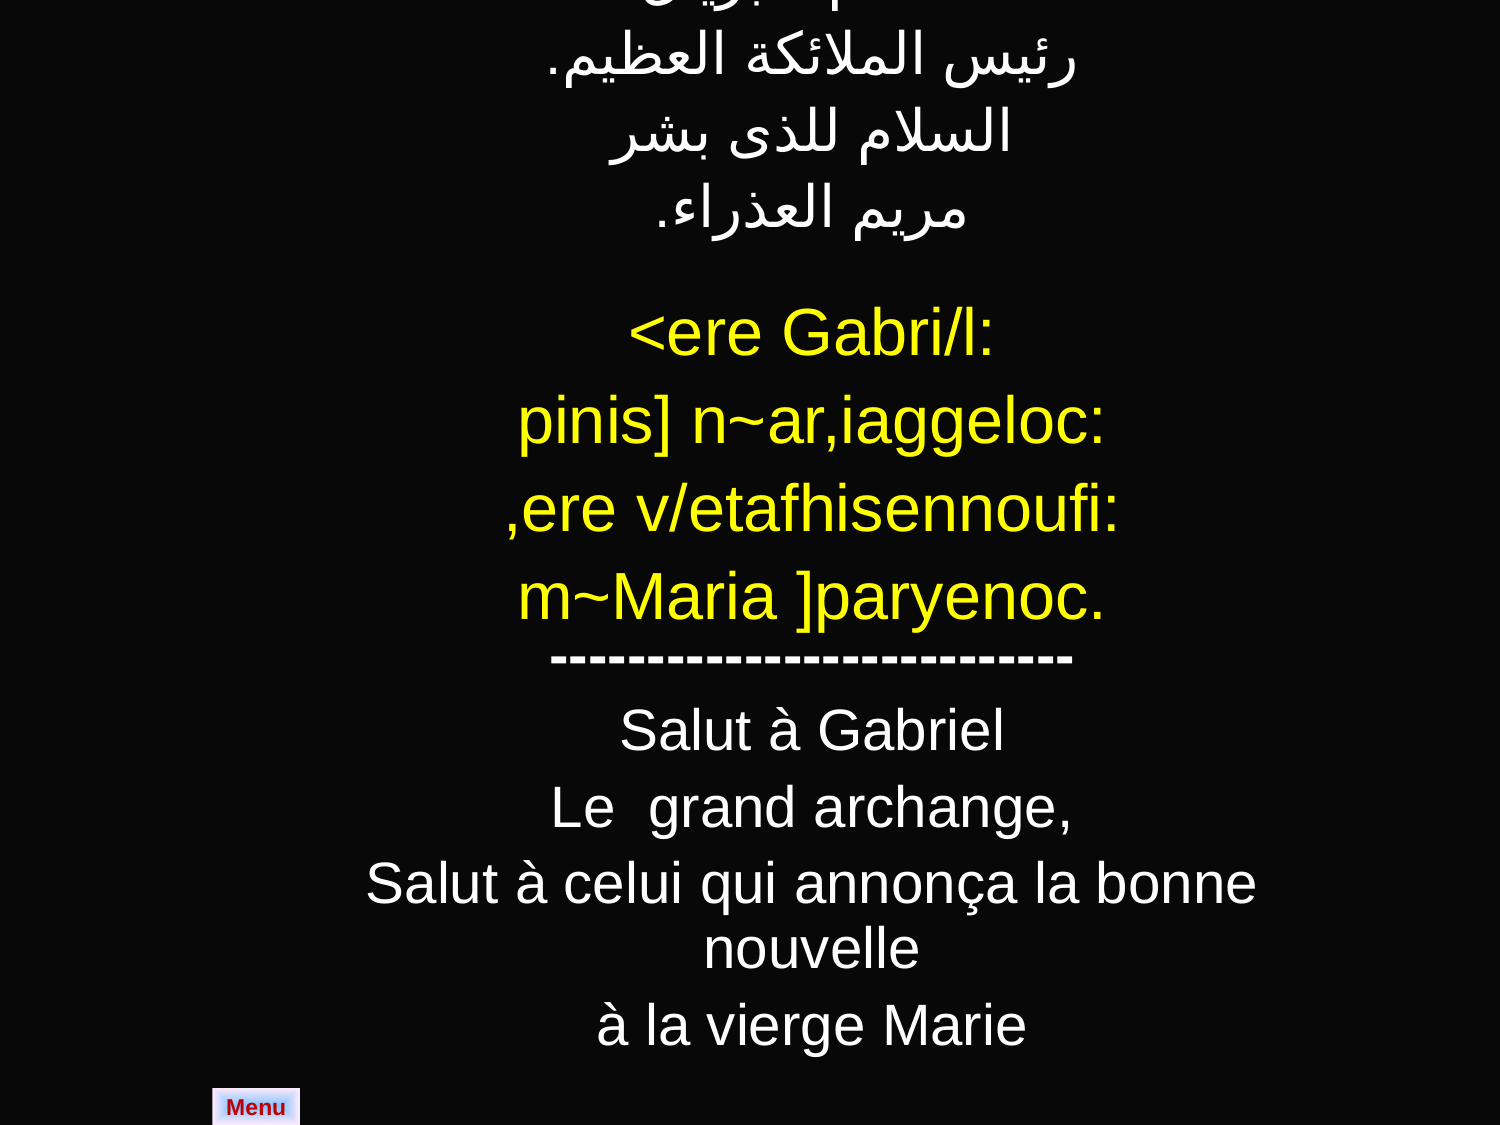

| السلام لغبريال رئيس الملائكة العظيم. السلام للذى بشر مريم العذراء. |
| --- |
| <ere Gabri/l: pinis] n~ar,iaggeloc: ,ere v/etafhisennoufi: m~Maria ]paryenoc. |
| --------------------------- Salut à Gabriel Le grand archange, Salut à celui qui annonça la bonne nouvelle à la vierge Marie |
Menu